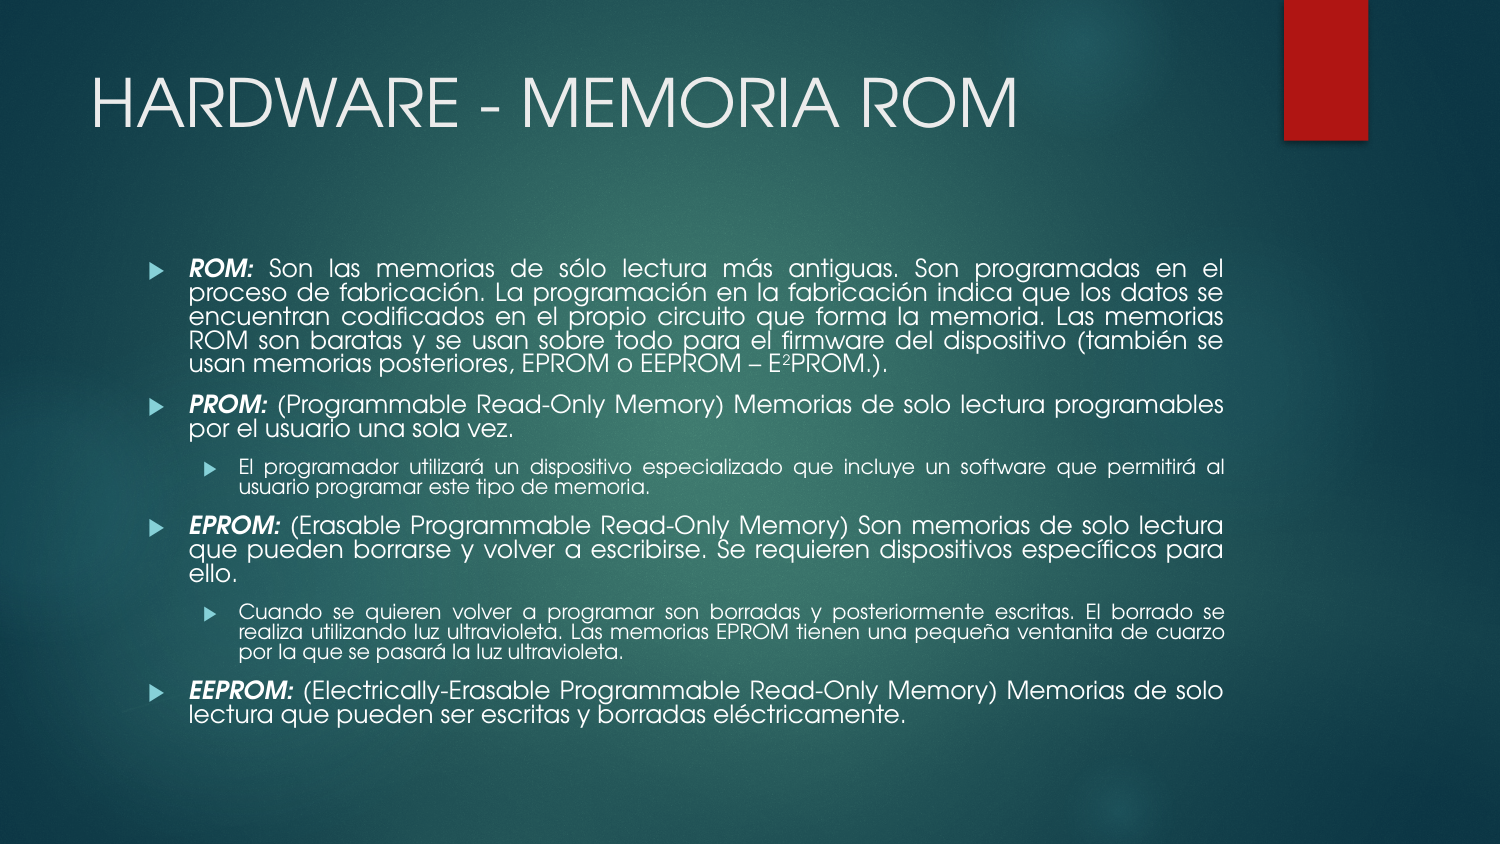

# HARDWARE - MEMORIA ROM
ROM: Son las memorias de sólo lectura más antiguas. Son programadas en el proceso de fabricación. La programación en la fabricación indica que los datos se encuentran codificados en el propio circuito que forma la memoria. Las memorias ROM son baratas y se usan sobre todo para el firmware del dispositivo (también se usan memorias posteriores, EPROM o EEPROM – E2PROM.).
PROM: (Programmable Read-Only Memory) Memorias de solo lectura programables por el usuario una sola vez.
El programador utilizará un dispositivo especializado que incluye un software que permitirá al usuario programar este tipo de memoria.
EPROM: (Erasable Programmable Read-Only Memory) Son memorias de solo lectura que pueden borrarse y volver a escribirse. Se requieren dispositivos específicos para ello.
Cuando se quieren volver a programar son borradas y posteriormente escritas. El borrado se realiza utilizando luz ultravioleta. Las memorias EPROM tienen una pequeña ventanita de cuarzo por la que se pasará la luz ultravioleta.
EEPROM: (Electrically-Erasable Programmable Read-Only Memory) Memorias de solo lectura que pueden ser escritas y borradas eléctricamente.